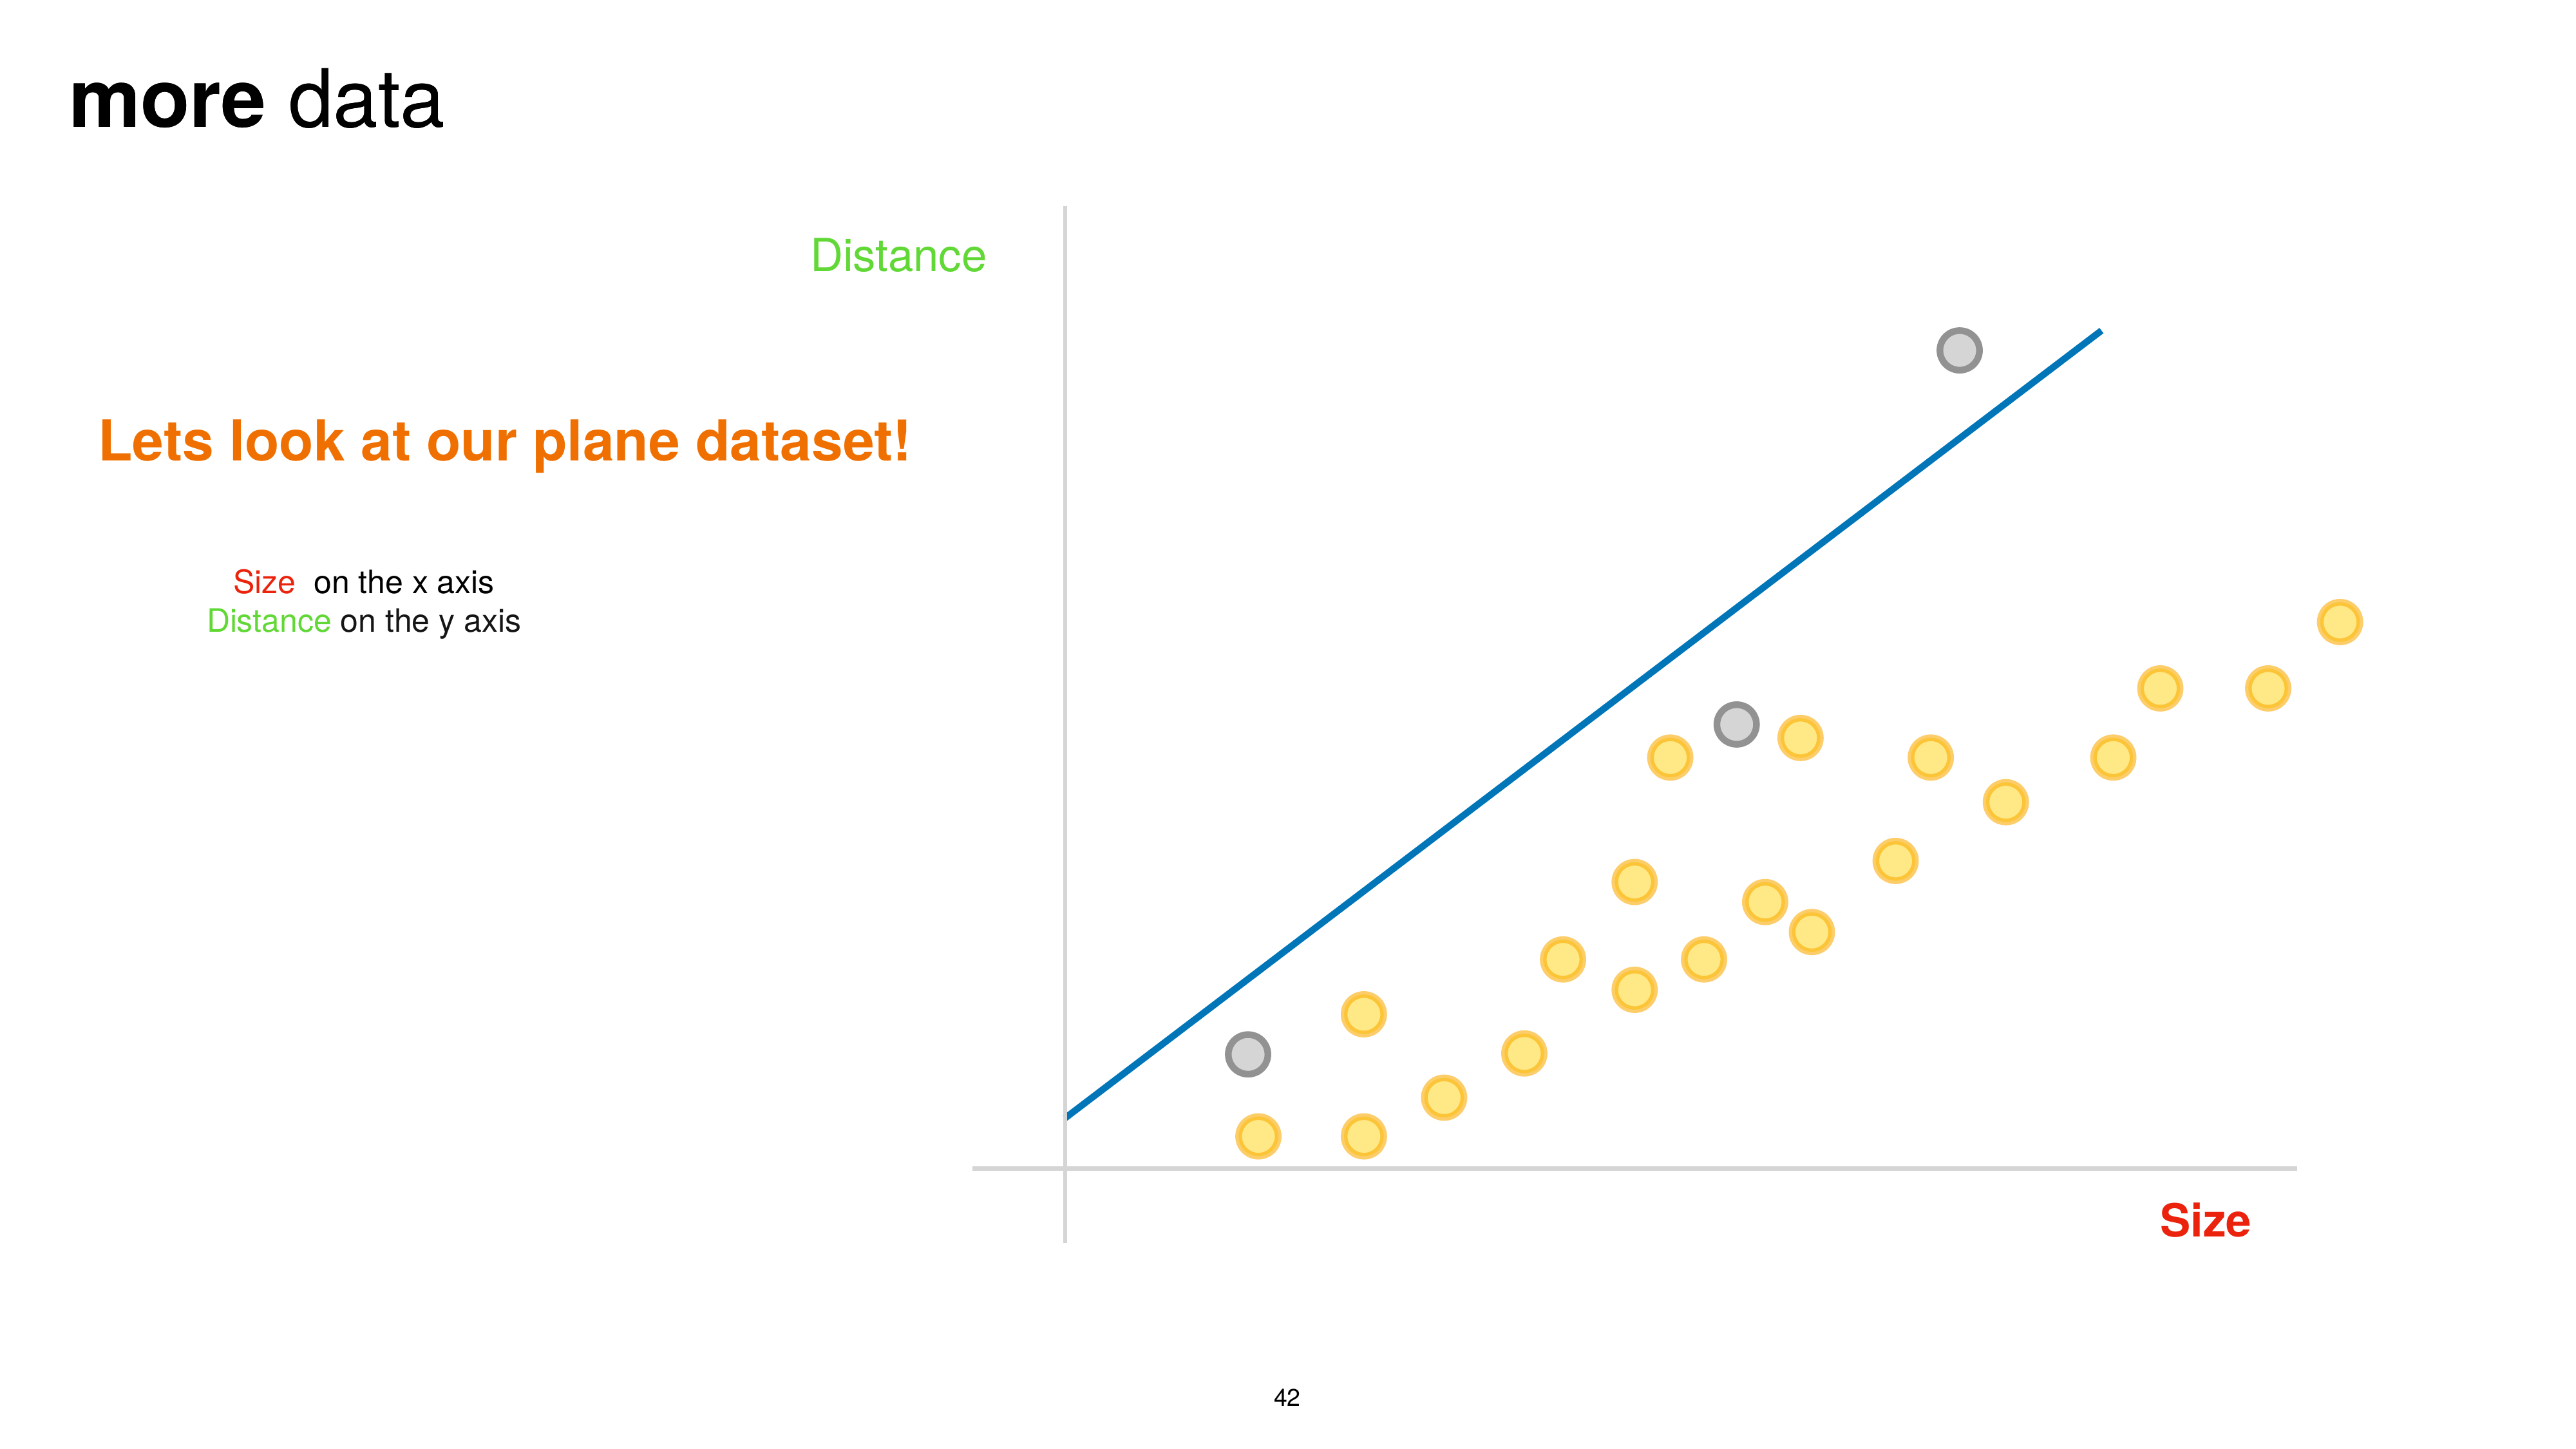

more data
more data
Distance

Lets look at our plane dataset!
Size  on the x axis
Distance on the y axis

Size
42